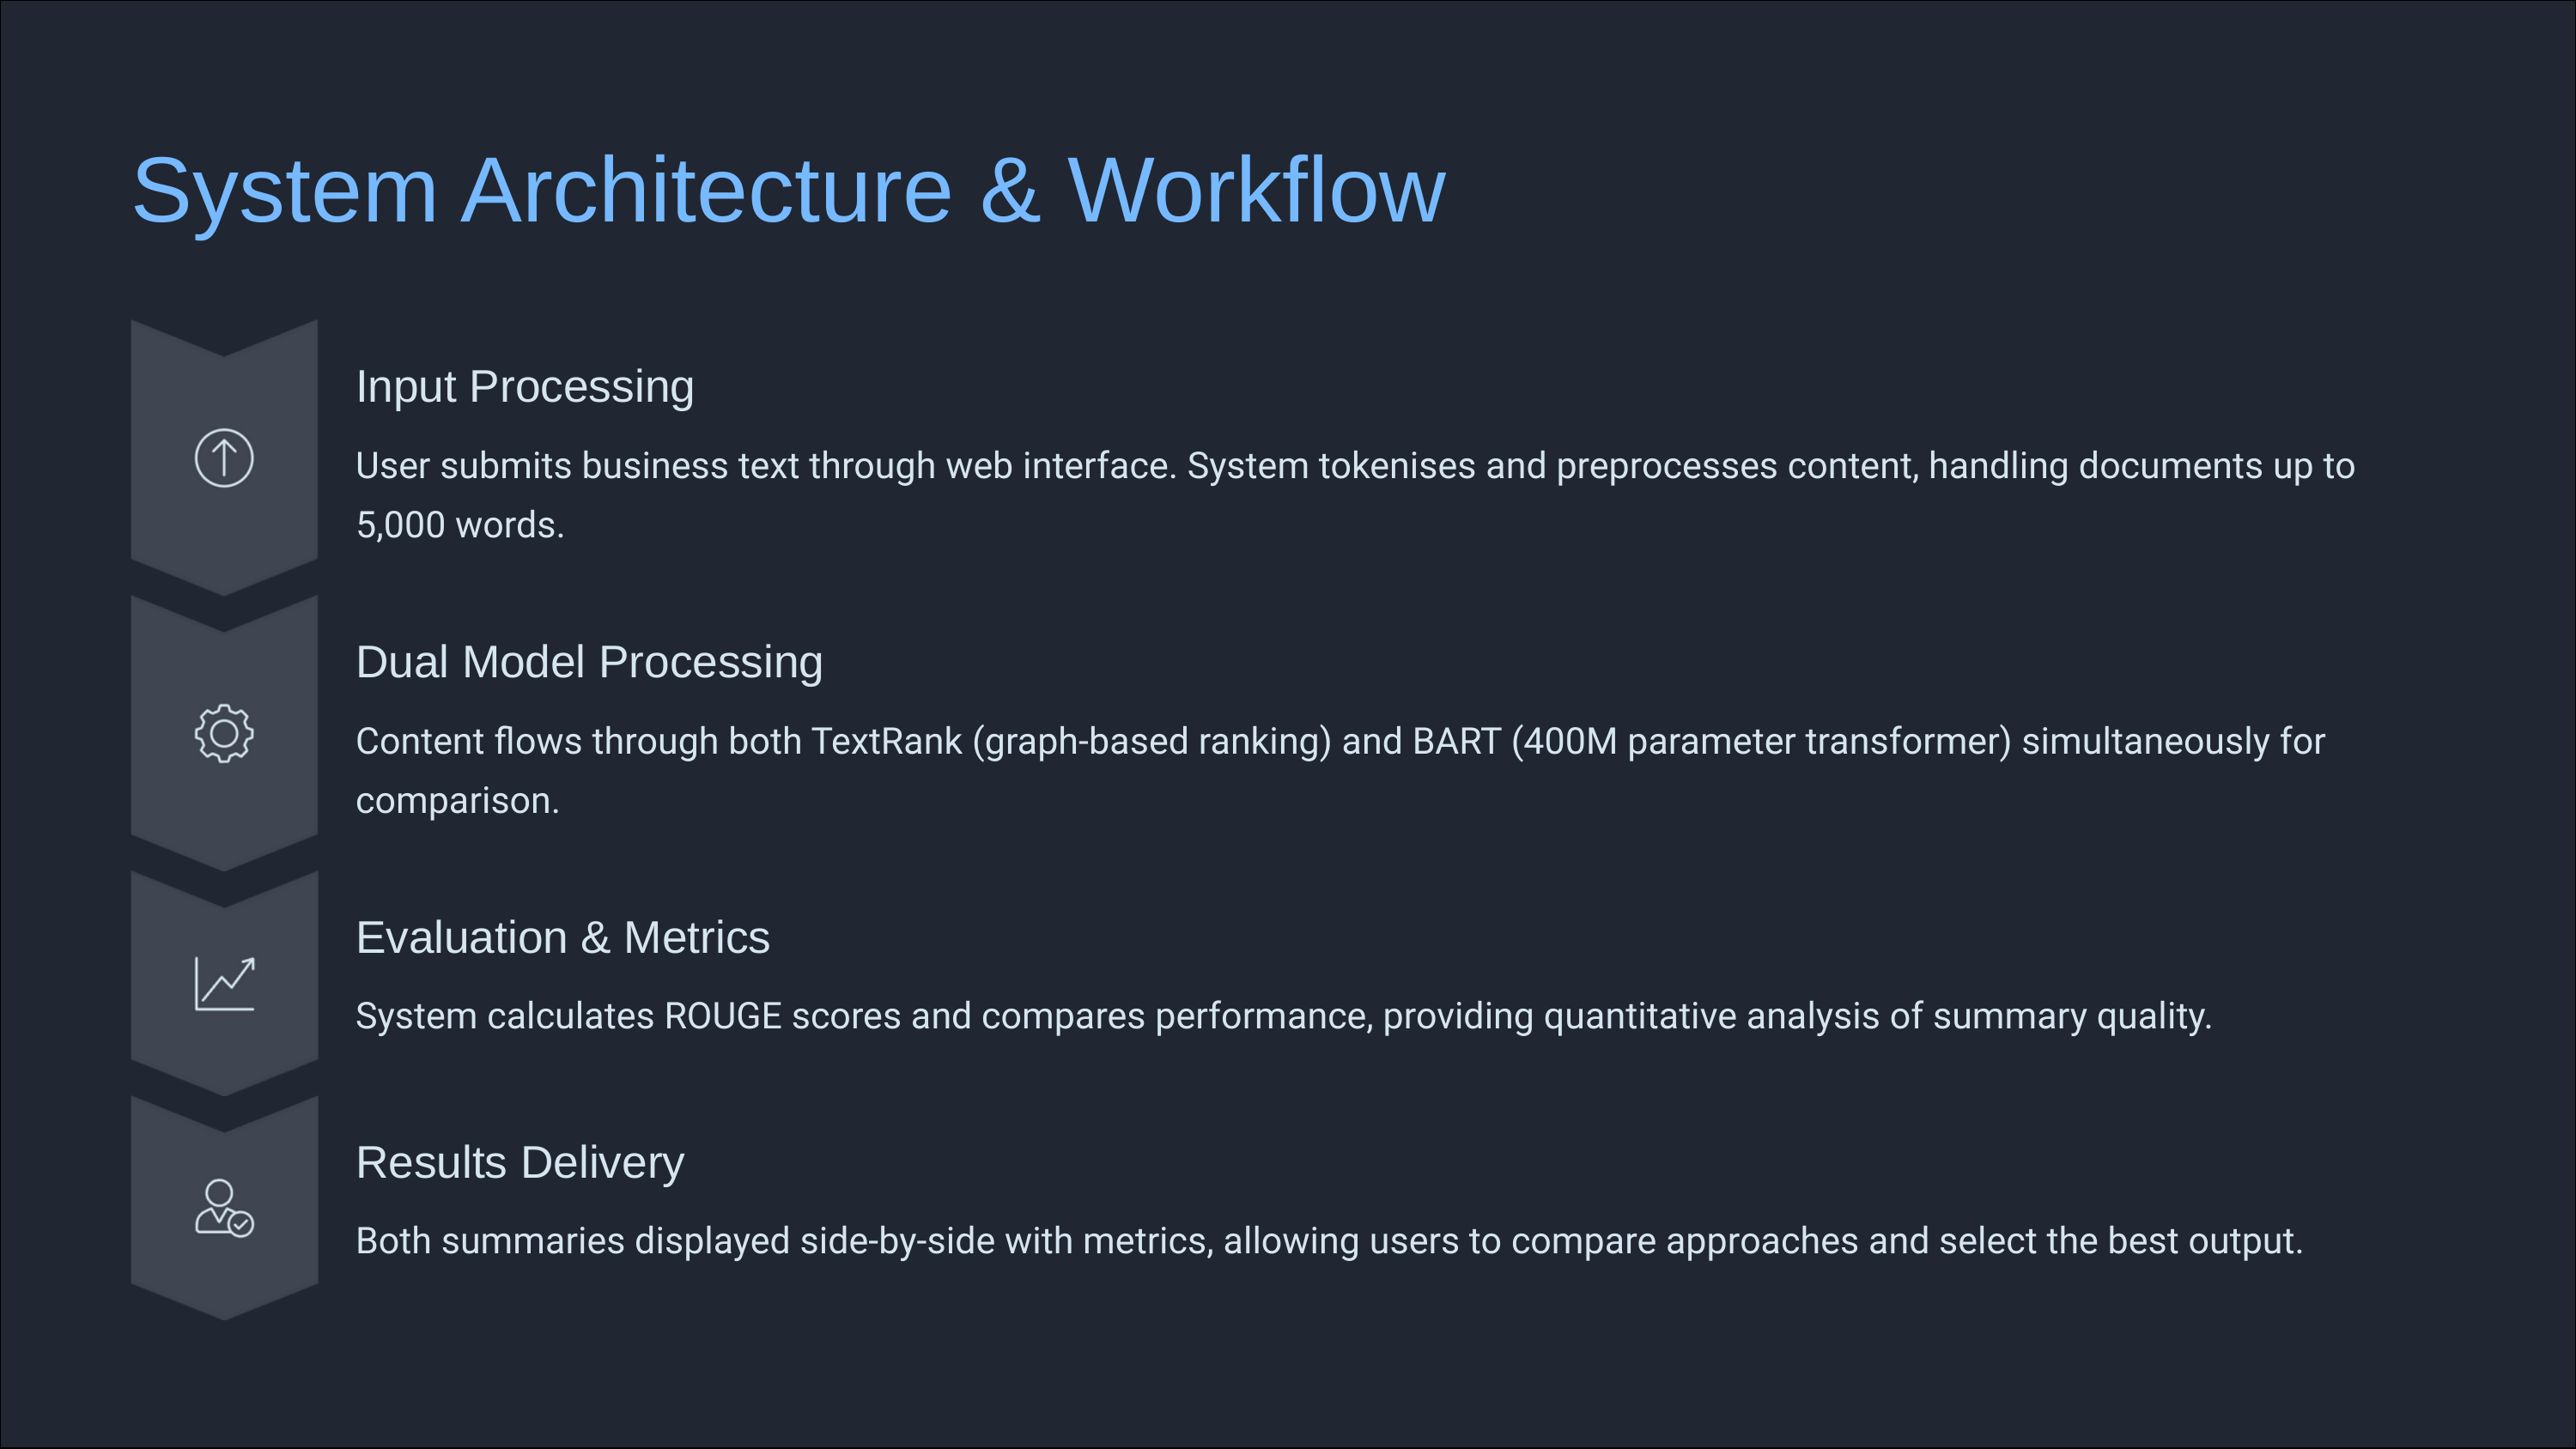

System Architecture & Workflow

Input Processing
User submits business text through web interface. System tokenises and preprocesses content, handling documents up to 5,000 words.

Dual Model Processing
Content flows through both TextRank (graph-based ranking) and BART (400M parameter transformer) simultaneously for comparison.

Evaluation & Metrics
System calculates ROUGE scores and compares performance, providing quantitative analysis of summary quality.

Results Delivery
Both summaries displayed side-by-side with metrics, allowing users to compare approaches and select the best output.